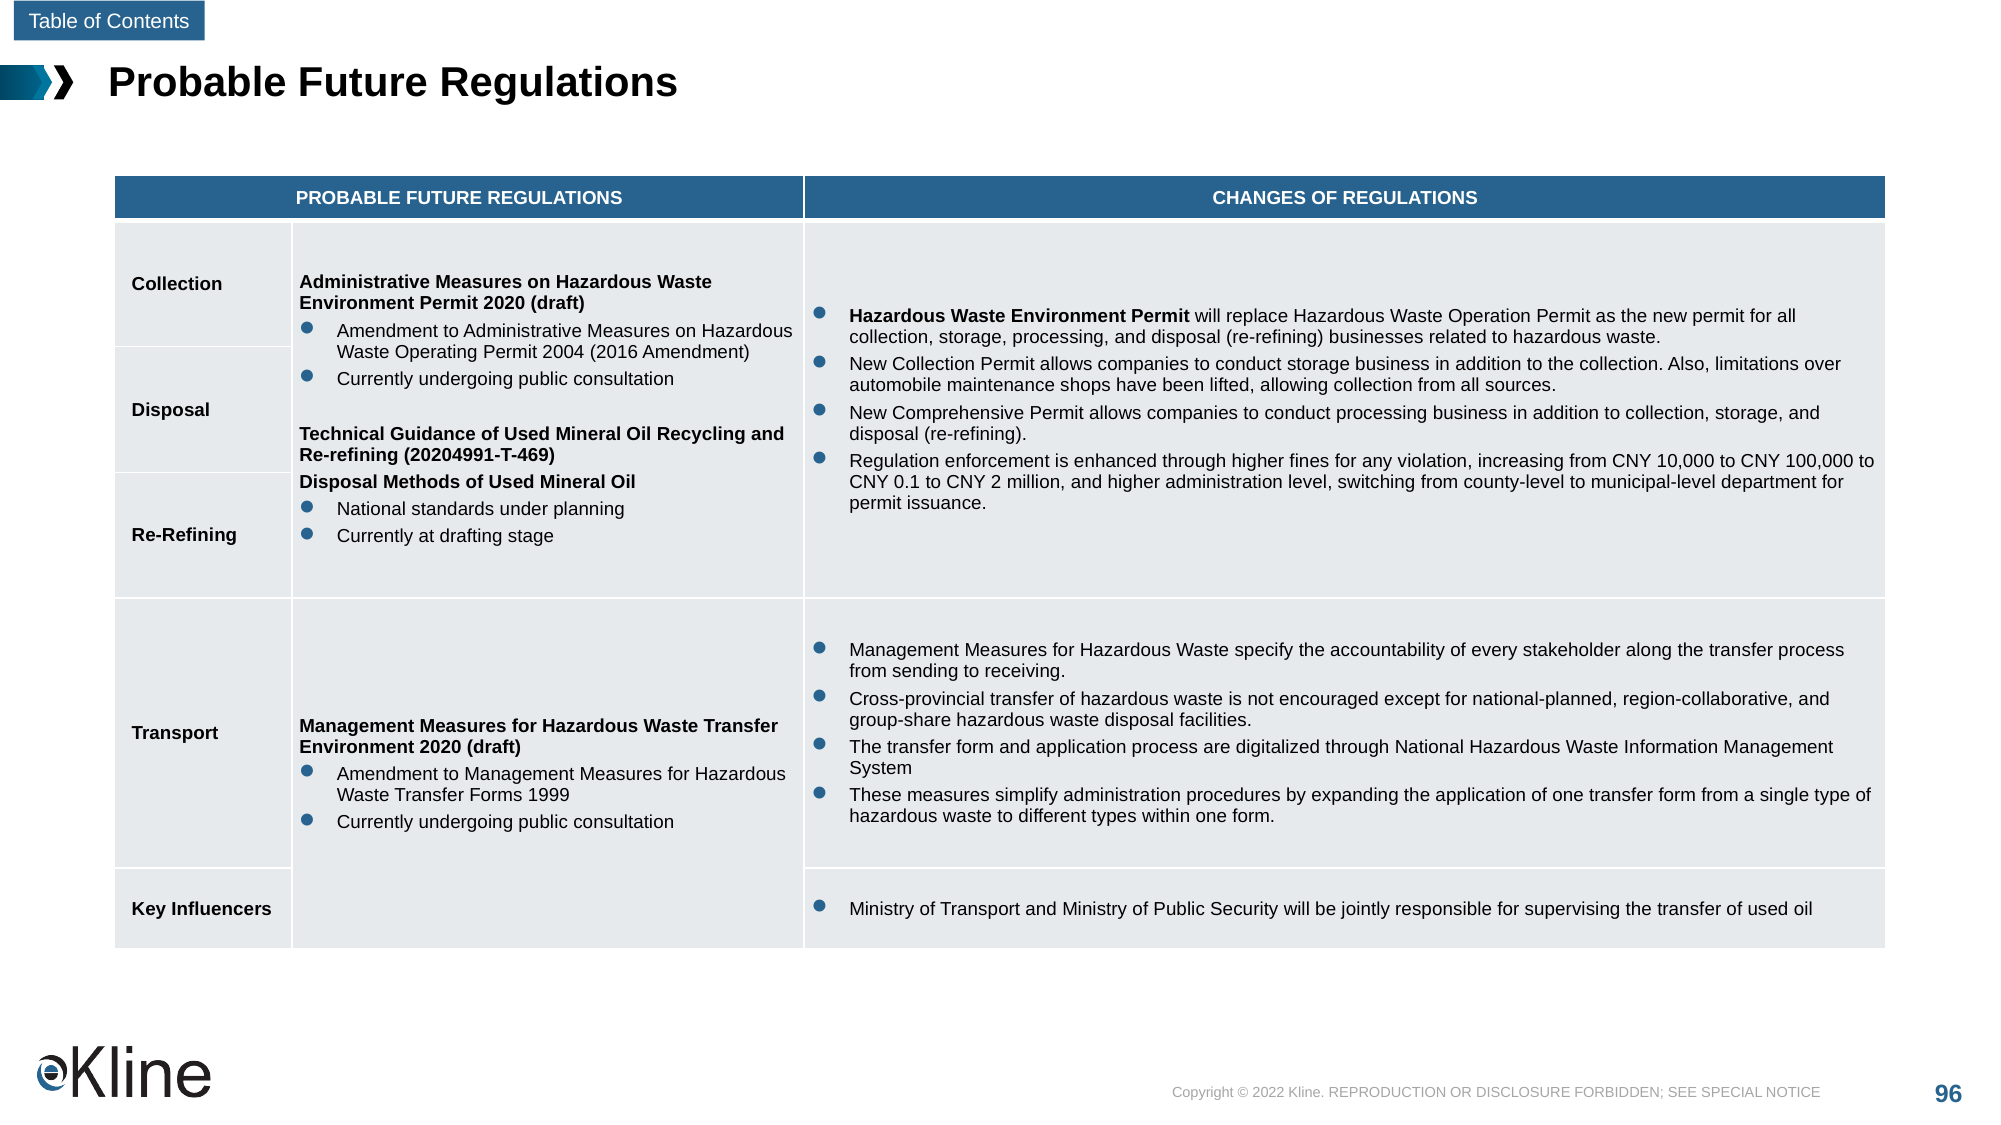

# Probable Future Regulations
| PROBABLE FUTURE REGULATIONS |  | CHANGES OF REGULATIONS |
| --- | --- | --- |
| Collection | Administrative Measures on Hazardous Waste Environment Permit 2020 (draft) Amendment to Administrative Measures on Hazardous Waste Operating Permit 2004 (2016 Amendment) Currently undergoing public consultation Technical Guidance of Used Mineral Oil Recycling and Re-refining (20204991-T-469) Disposal Methods of Used Mineral Oil National standards under planning Currently at drafting stage | Hazardous Waste Environment Permit will replace Hazardous Waste Operation Permit as the new permit for all collection, storage, processing, and disposal (re-refining) businesses related to hazardous waste. New Collection Permit allows companies to conduct storage business in addition to the collection. Also, limitations over automobile maintenance shops have been lifted, allowing collection from all sources. New Comprehensive Permit allows companies to conduct processing business in addition to collection, storage, and disposal (re-refining). Regulation enforcement is enhanced through higher fines for any violation, increasing from CNY 10,000 to CNY 100,000 to CNY 0.1 to CNY 2 million, and higher administration level, switching from county-level to municipal-level department for permit issuance. |
| Disposal |  |  |
| Re-Refining |  |  |
| Transport | Management Measures for Hazardous Waste Transfer Environment 2020 (draft) Amendment to Management Measures for Hazardous Waste Transfer Forms 1999 Currently undergoing public consultation | Management Measures for Hazardous Waste specify the accountability of every stakeholder along the transfer process from sending to receiving. Cross-provincial transfer of hazardous waste is not encouraged except for national-planned, region-collaborative, and group-share hazardous waste disposal facilities. The transfer form and application process are digitalized through National Hazardous Waste Information Management System These measures simplify administration procedures by expanding the application of one transfer form from a single type of hazardous waste to different types within one form. |
| Key Influencers |  | Ministry of Transport and Ministry of Public Security will be jointly responsible for supervising the transfer of used oil |